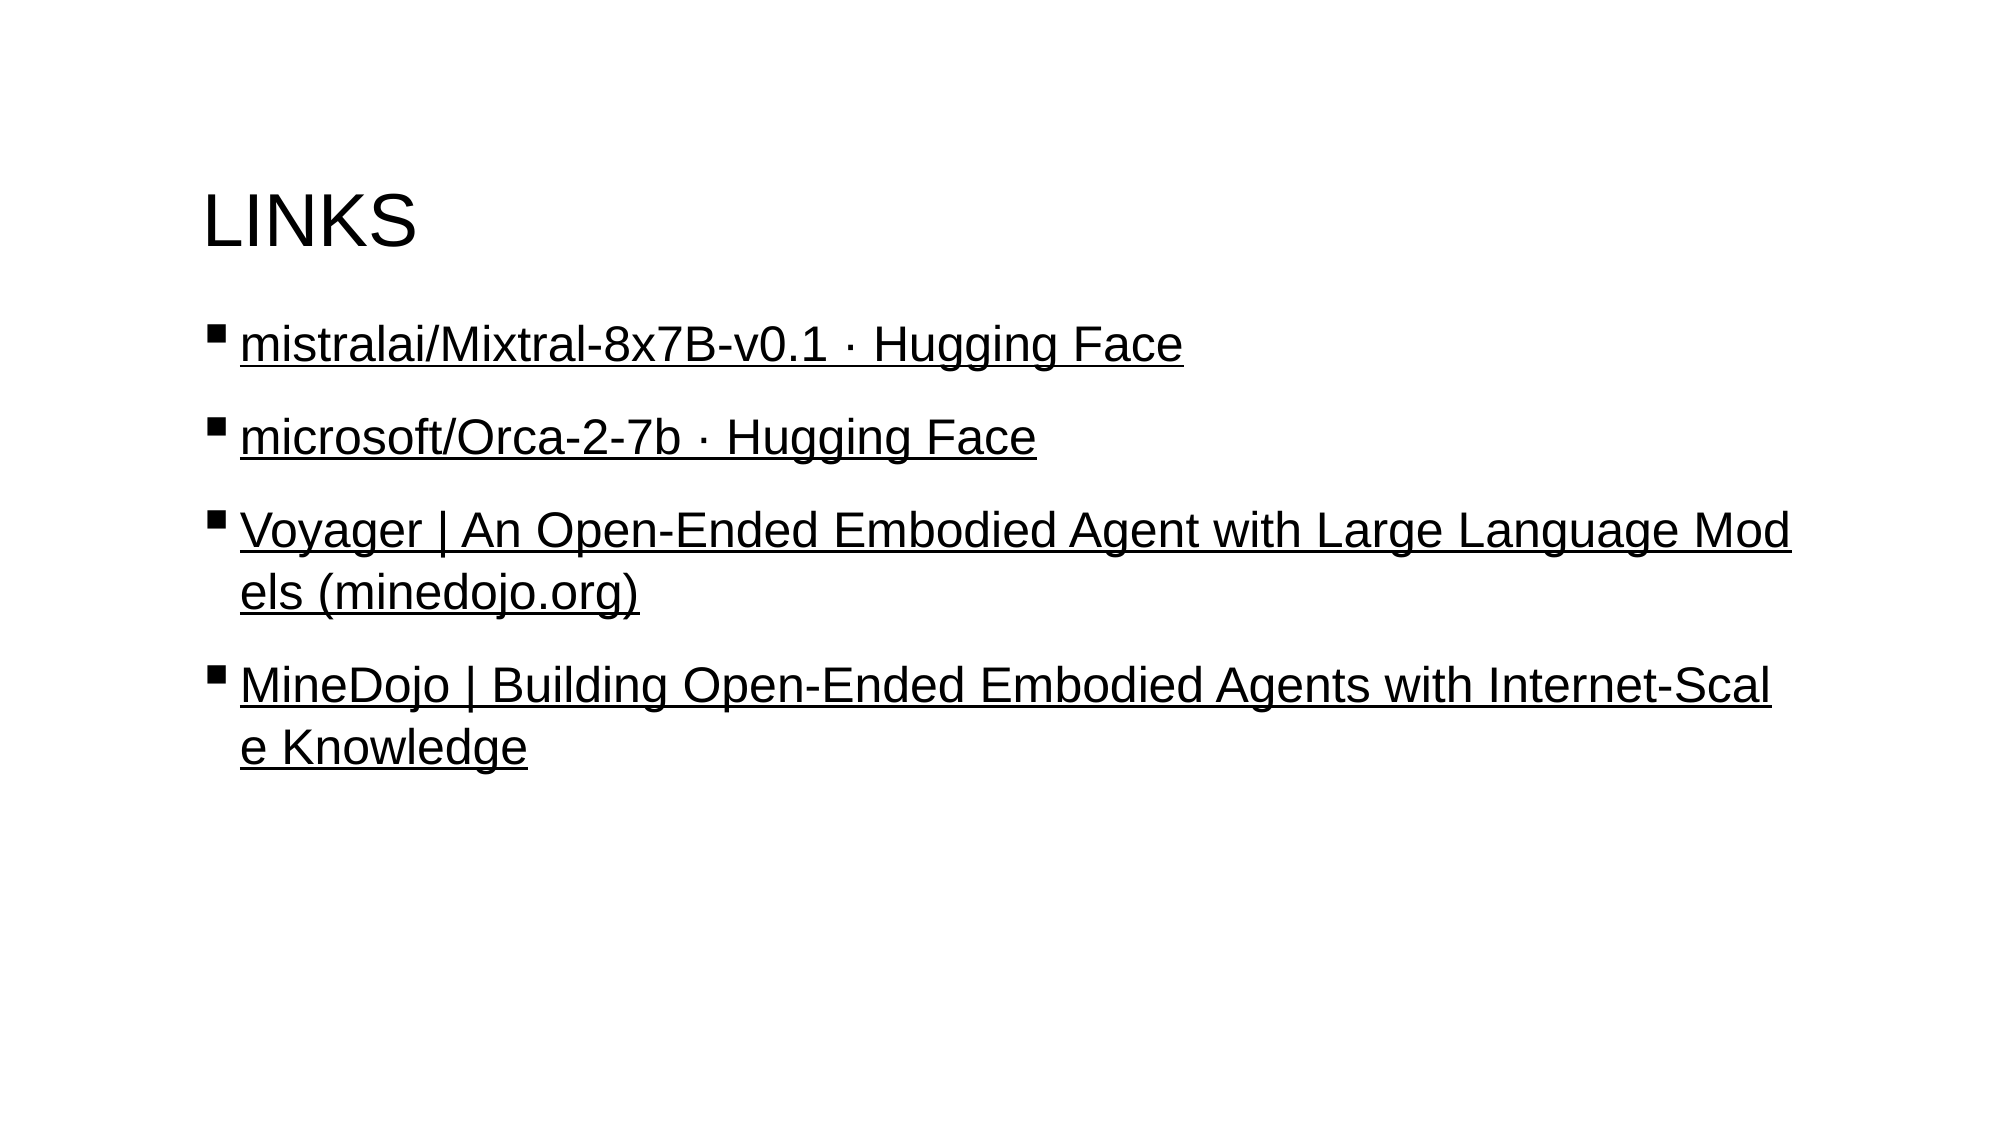

# links
mistralai/Mixtral-8x7B-v0.1 · Hugging Face
microsoft/Orca-2-7b · Hugging Face
Voyager | An Open-Ended Embodied Agent with Large Language Models (minedojo.org)
MineDojo | Building Open-Ended Embodied Agents with Internet-Scale Knowledge
24